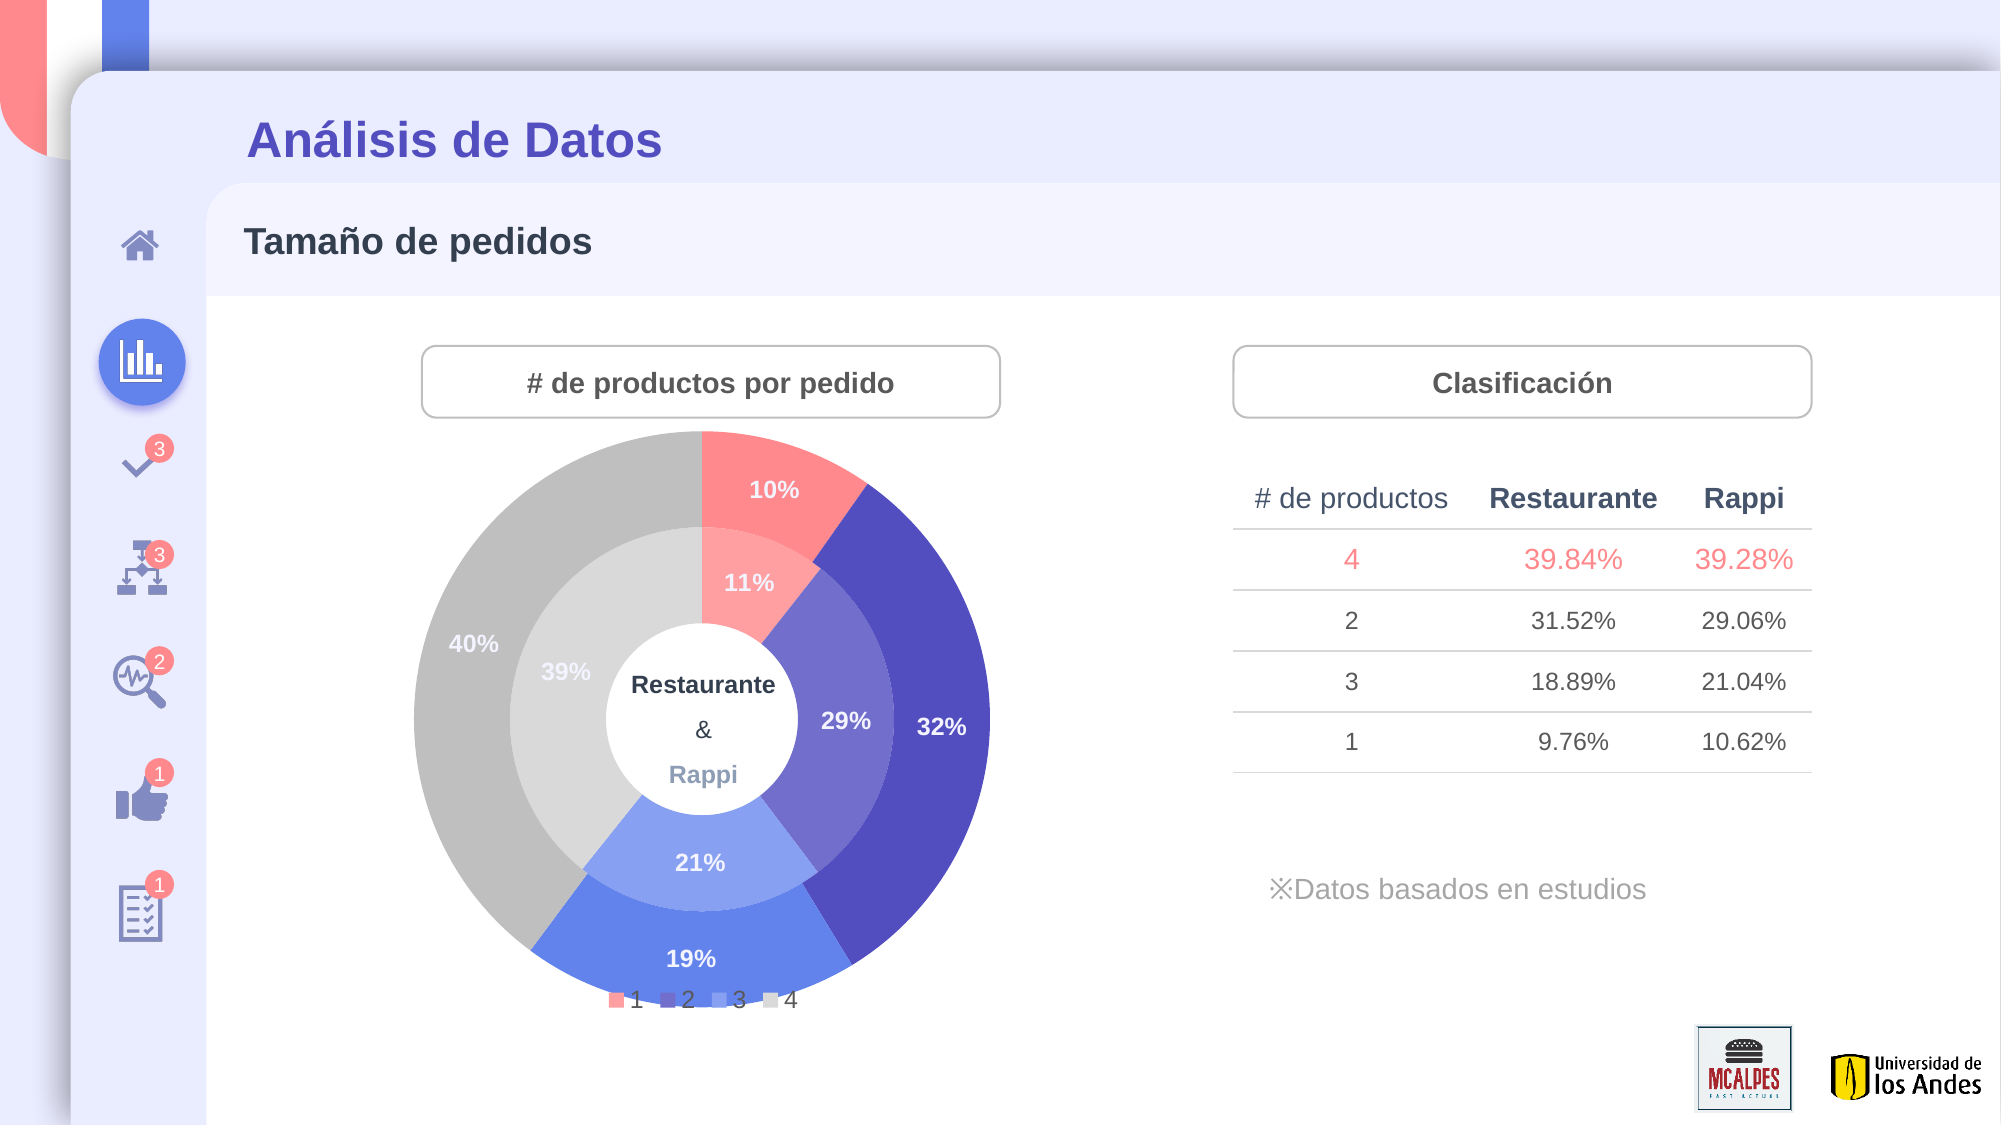

Tamaño de pedidos
# de productos por pedido
Clasificación

### Chart

| Category | Rappi | Restaurante |
|---|---|---|
| 1 | 0.1062124248496994 | 0.0976 |
| 2 | 0.2905811623246493 | 0.3152 |
| 3 | 0.21042084168336672 | 0.1889 |
| 4 | 0.3927855711422846 | 0.3984 |
3
| # de productos | Restaurante | Rappi |
| --- | --- | --- |
| 4 | 39.84% | 39.28% |
| 2 | 31.52% | 29.06% |
| 3 | 18.89% | 21.04% |
| 1 | 9.76% | 10.62% |
3
2
Restaurante
&
Rappi
1
※Datos basados en estudios
1